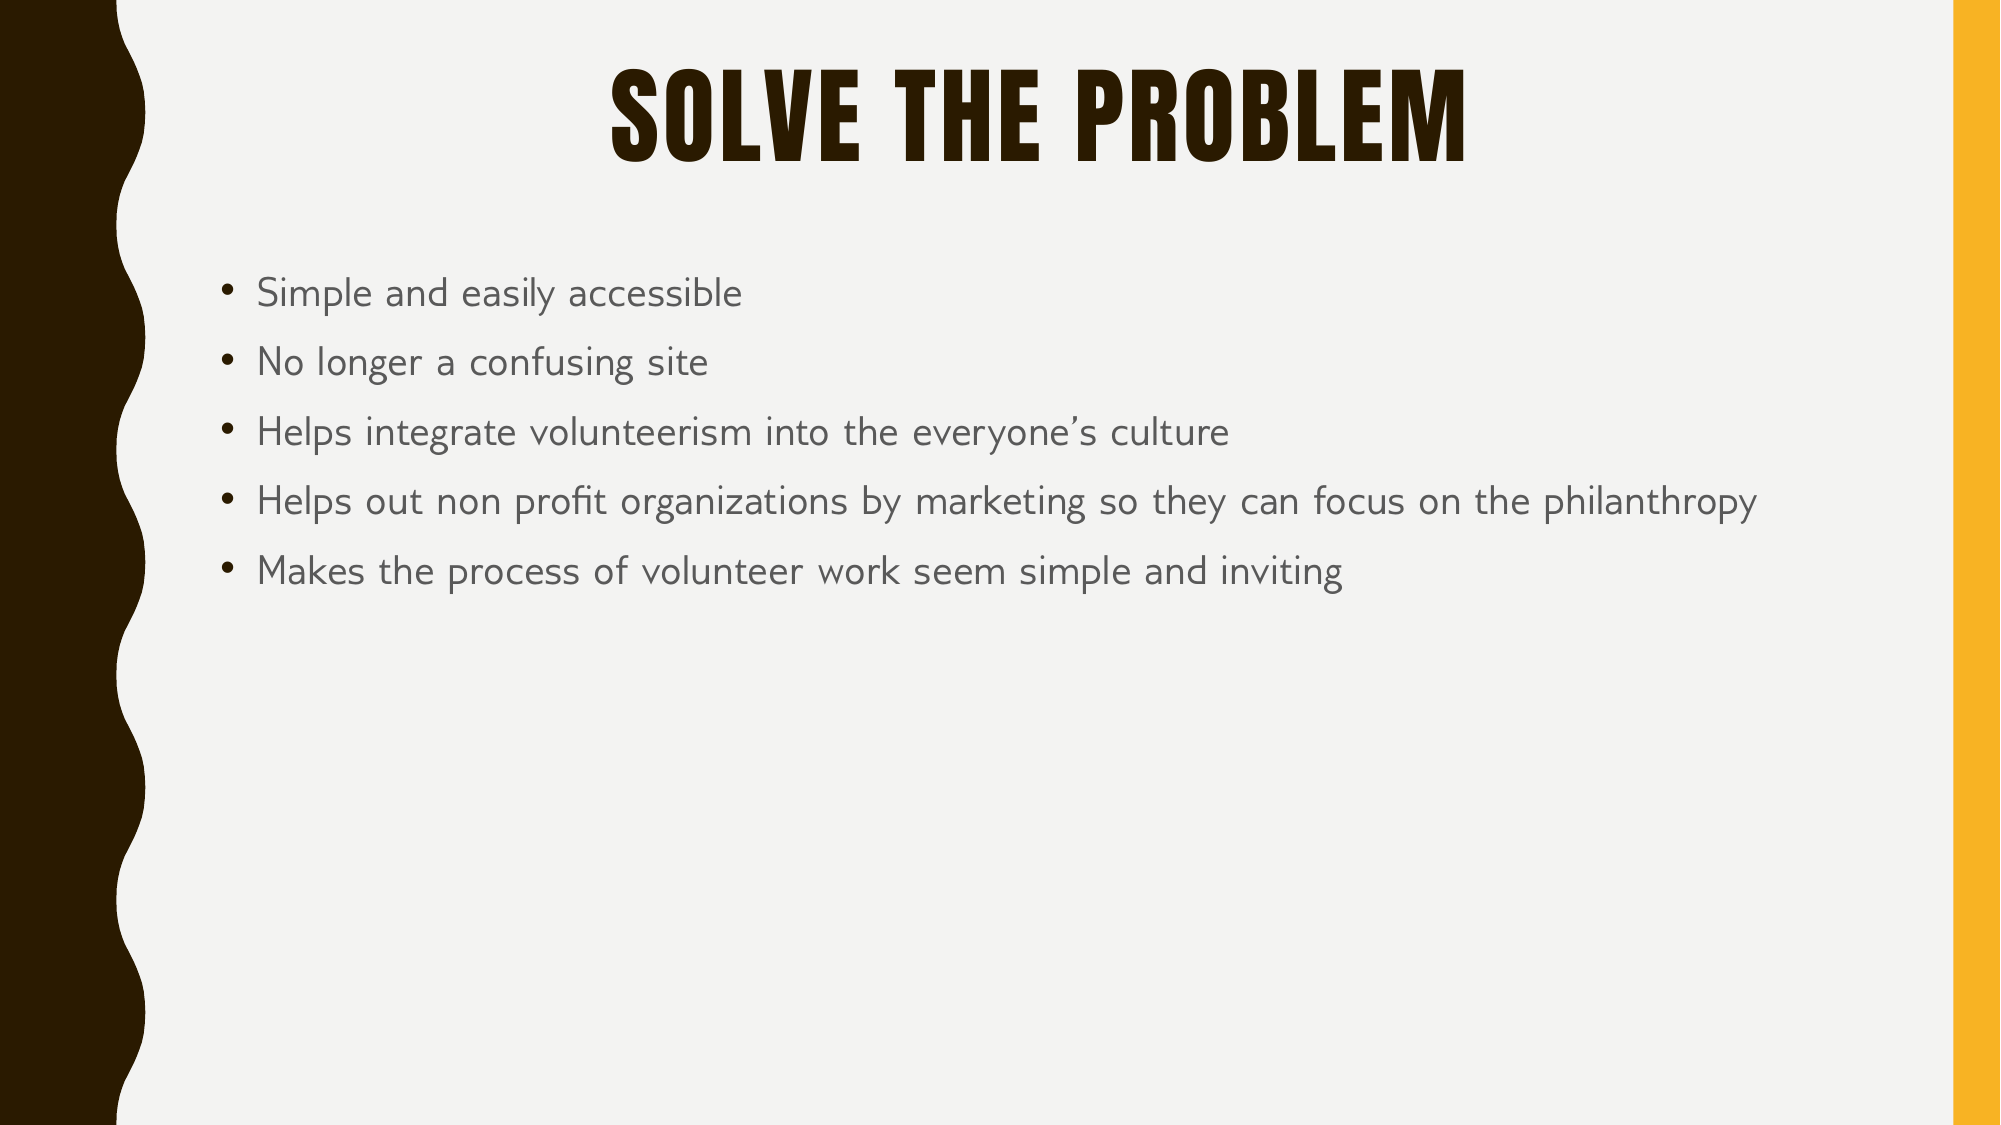

# solve the problem
Simple and easily accessible
No longer a confusing site
Helps integrate volunteerism into the everyone’s culture
Helps out non profit organizations by marketing so they can focus on the philanthropy
Makes the process of volunteer work seem simple and inviting